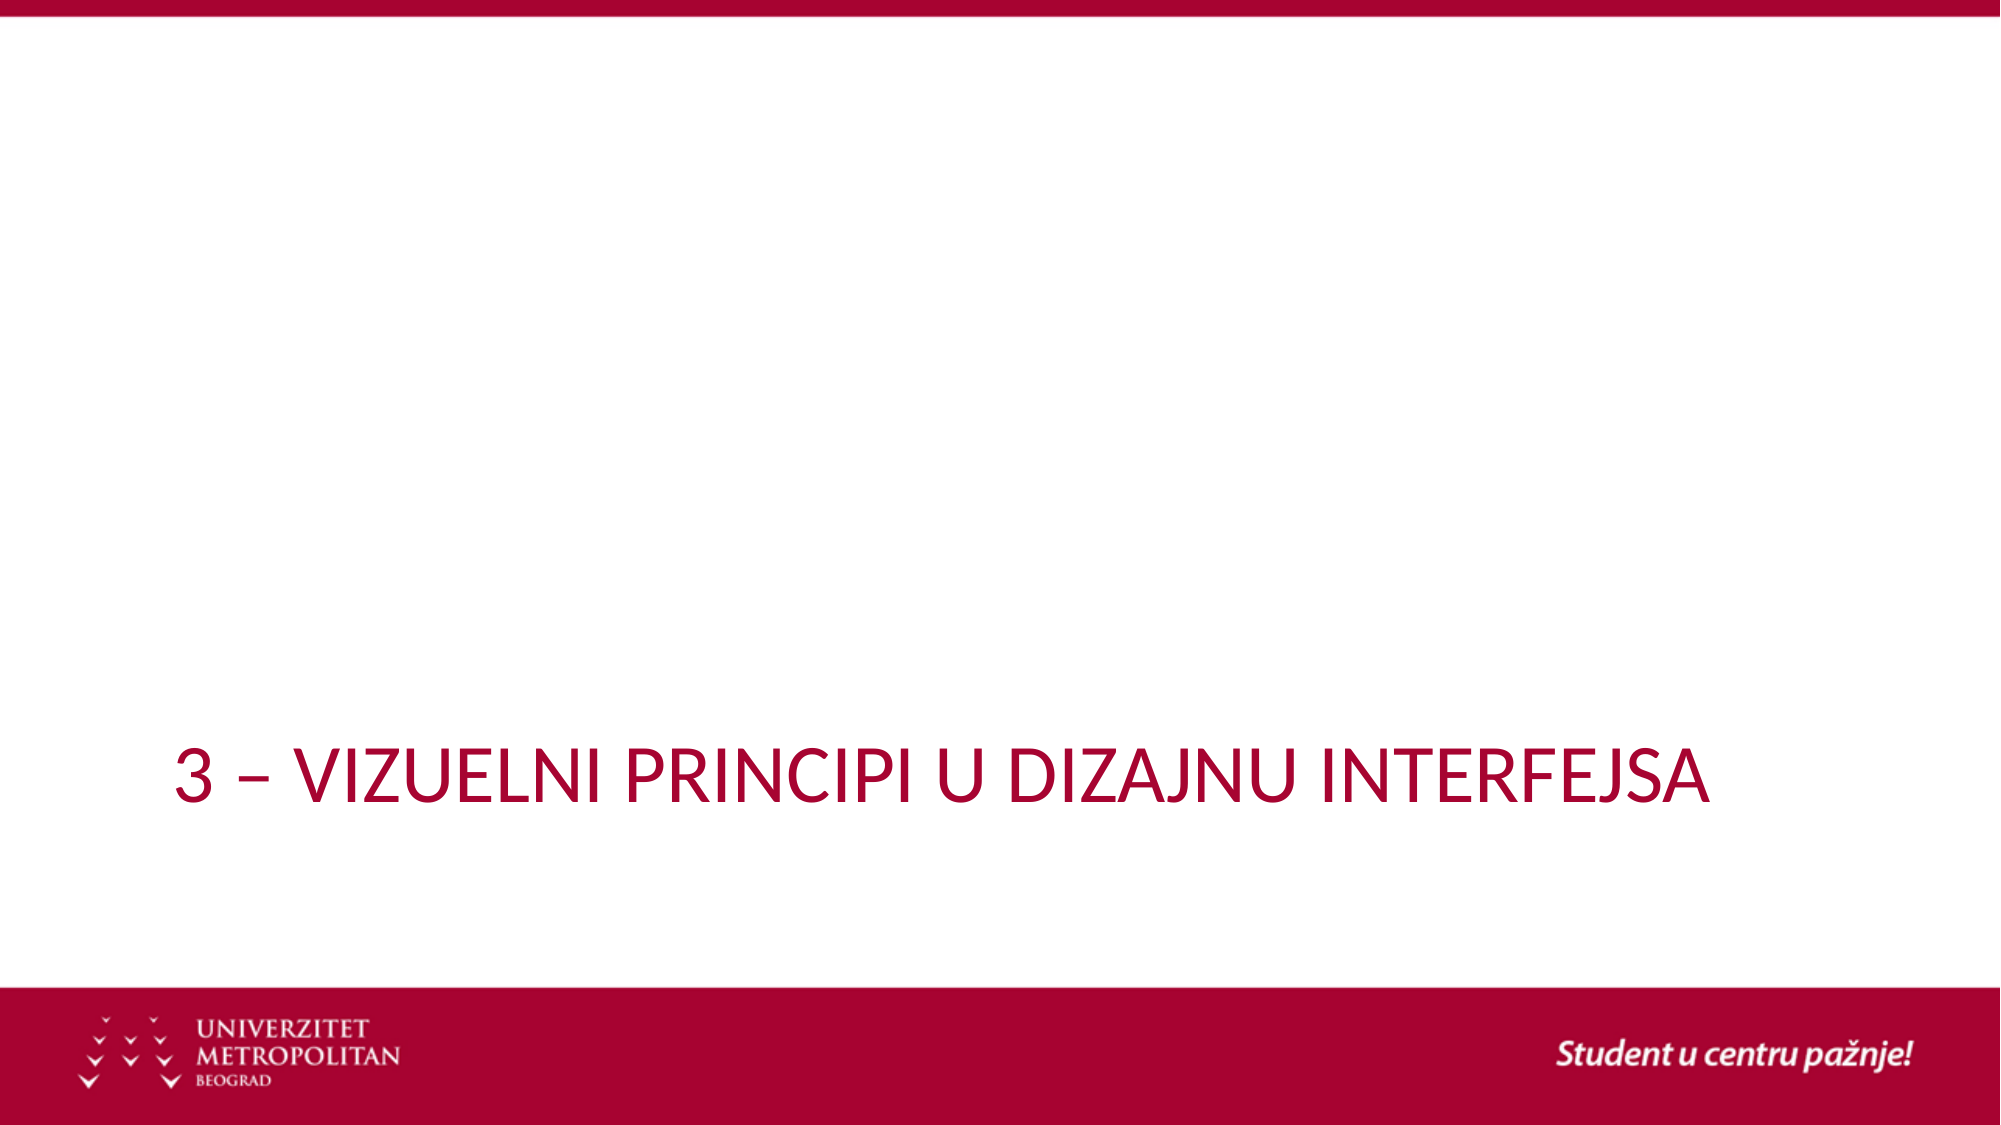

# 3 – Vizuelni principi u dizajnu interfejsa